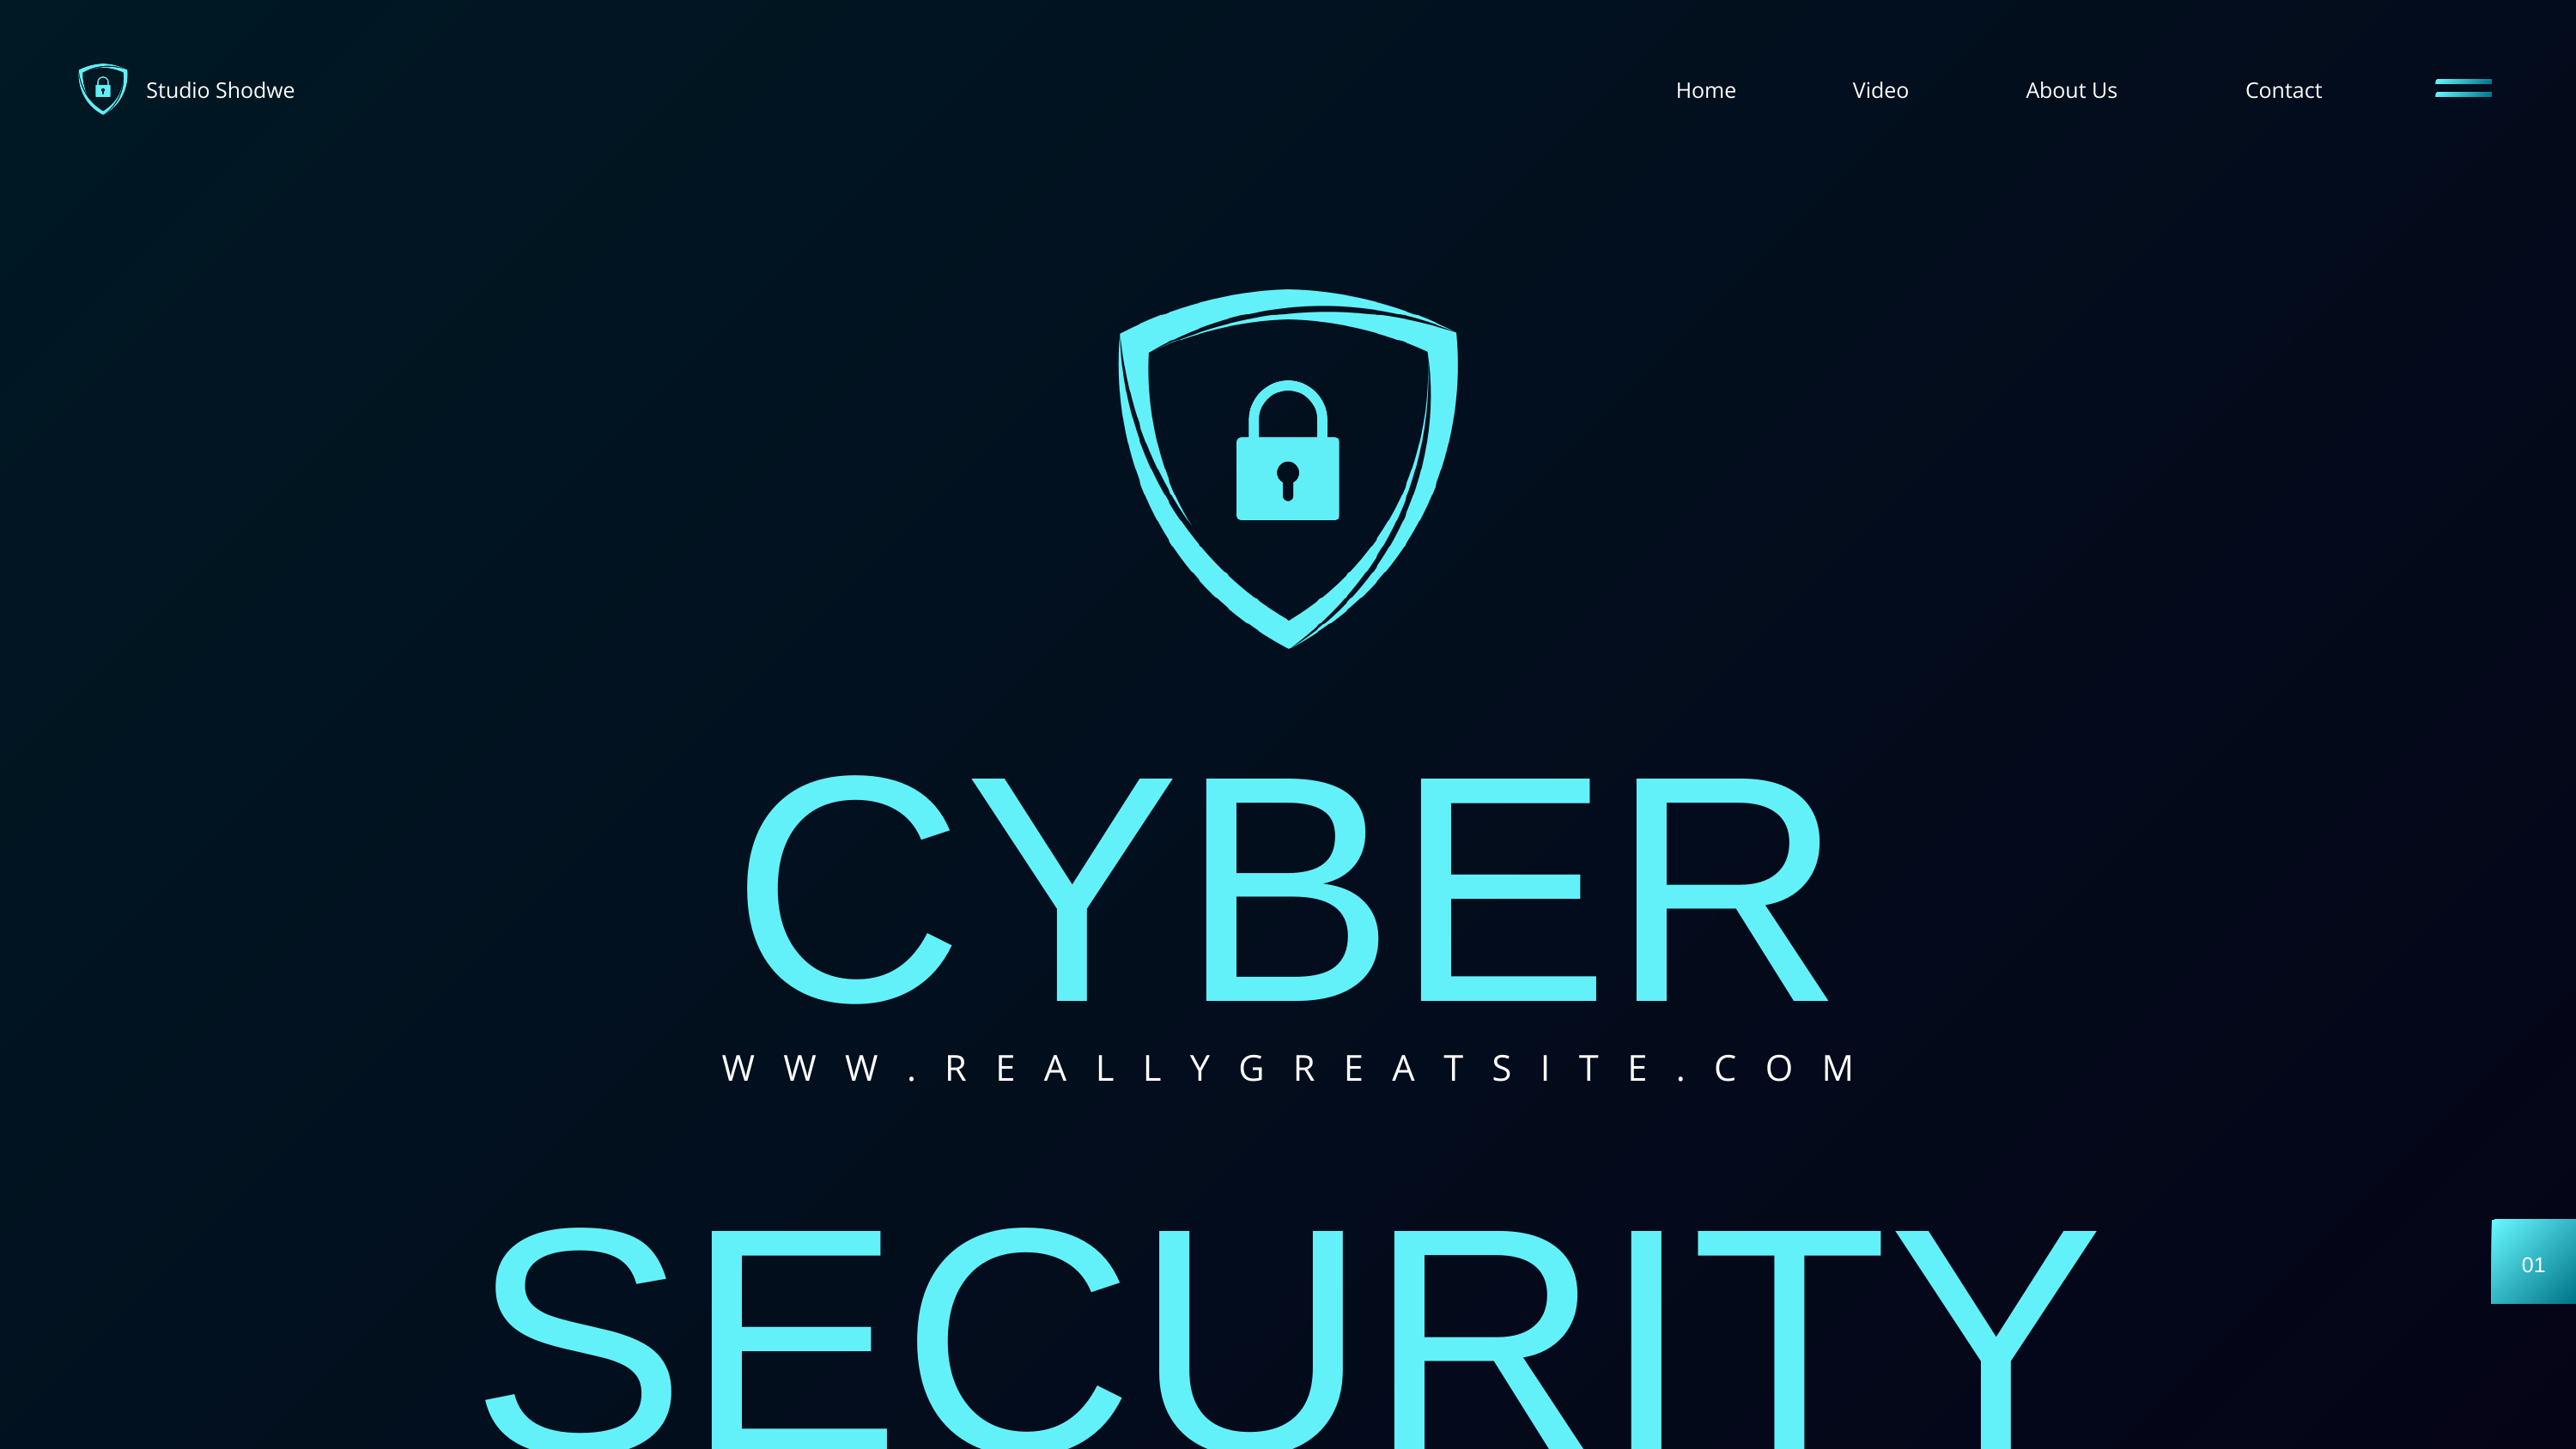

Studio Shodwe
Home
Video
About Us
Contact

CYBER SECURITY
WWW.REALLYGREATSITE.COM

01